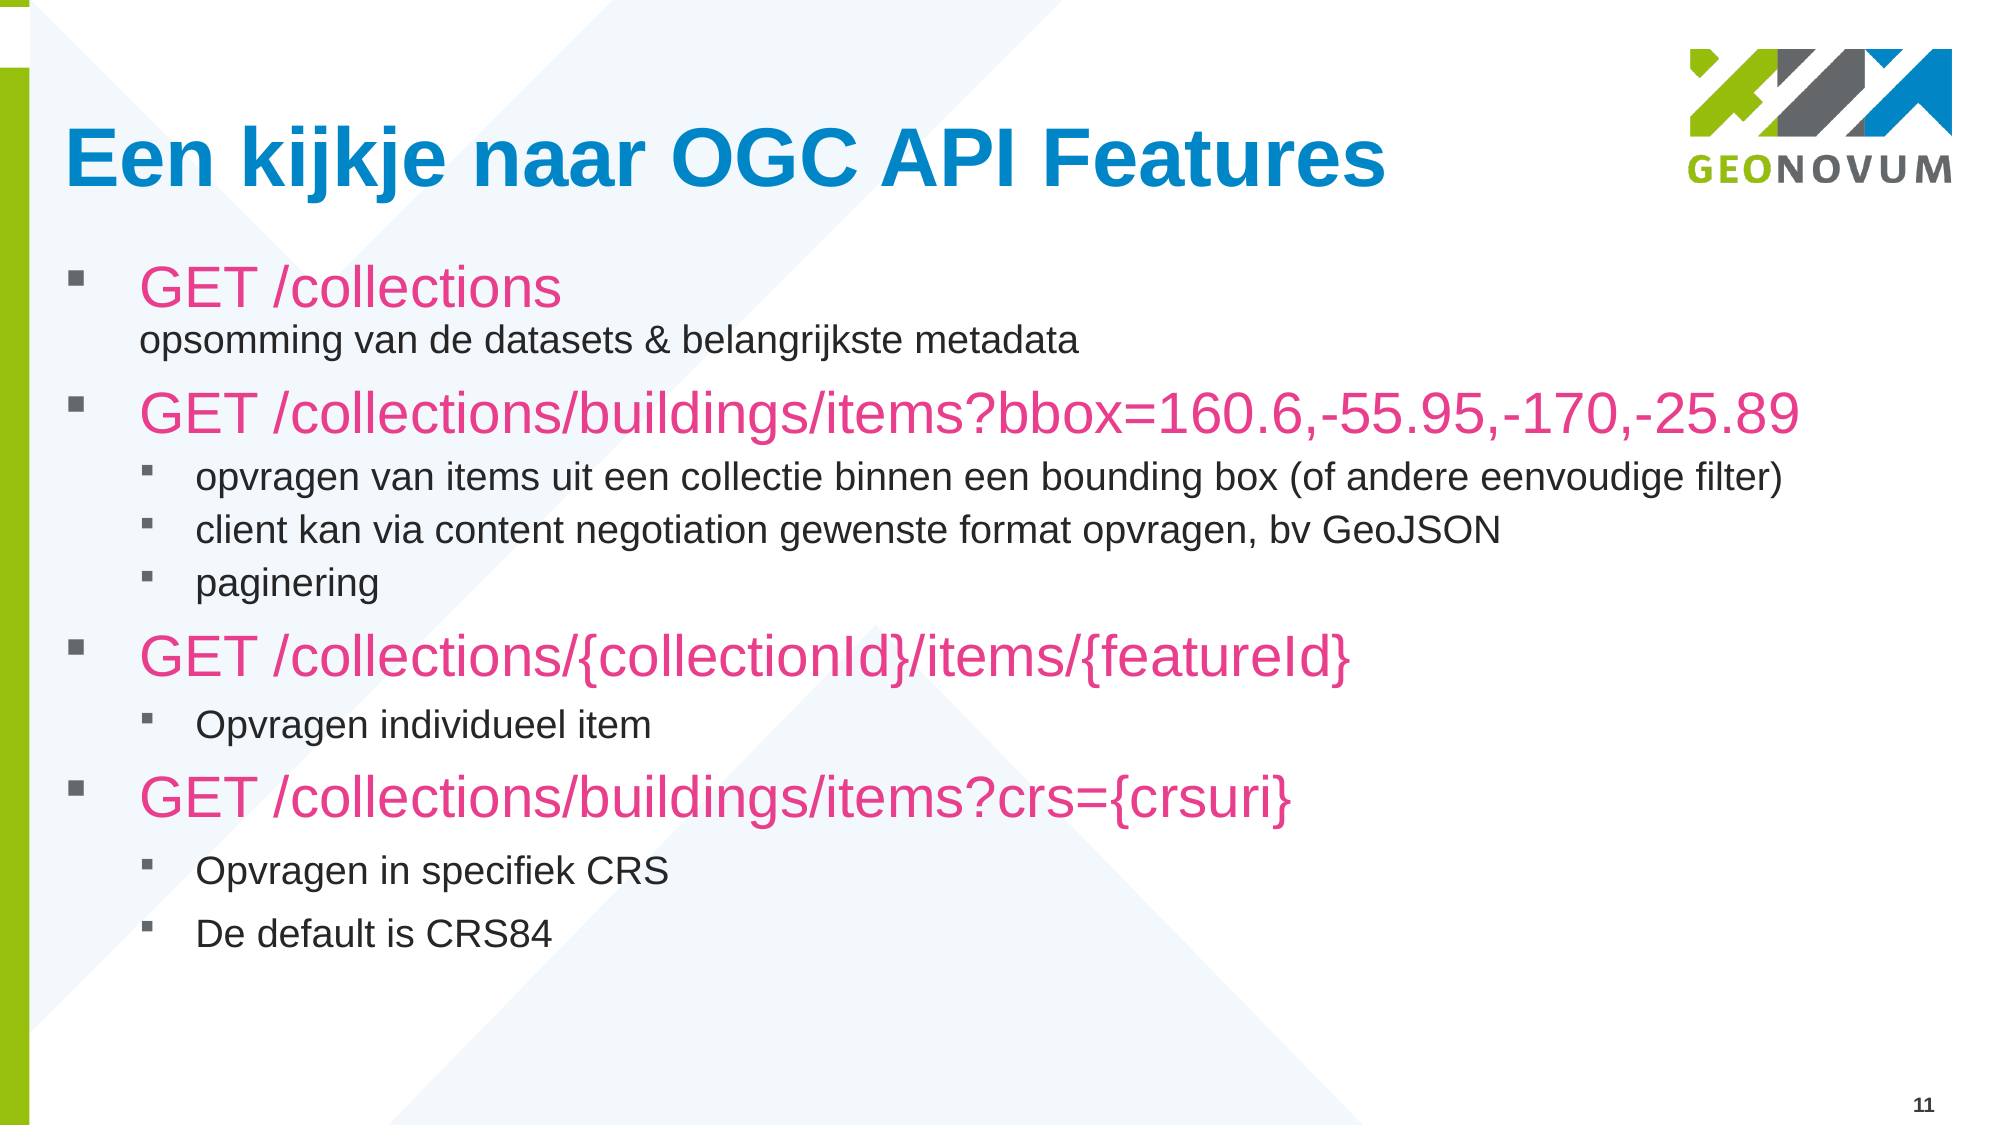

# Een kijkje naar OGC API Features

GET /collections
opsomming van de datasets & belangrijkste metadata
GET /collections/buildings/items?bbox=160.6,-55.95,-170,-25.89
opvragen van items uit een collectie binnen een bounding box (of andere eenvoudige filter)
client kan via content negotiation gewenste format opvragen, bv GeoJSON
paginering
GET /collections/{collectionId}/items/{featureId}
Opvragen individueel item
GET /collections/buildings/items?crs={crsuri}
Opvragen in specifiek CRS
De default is CRS84

11